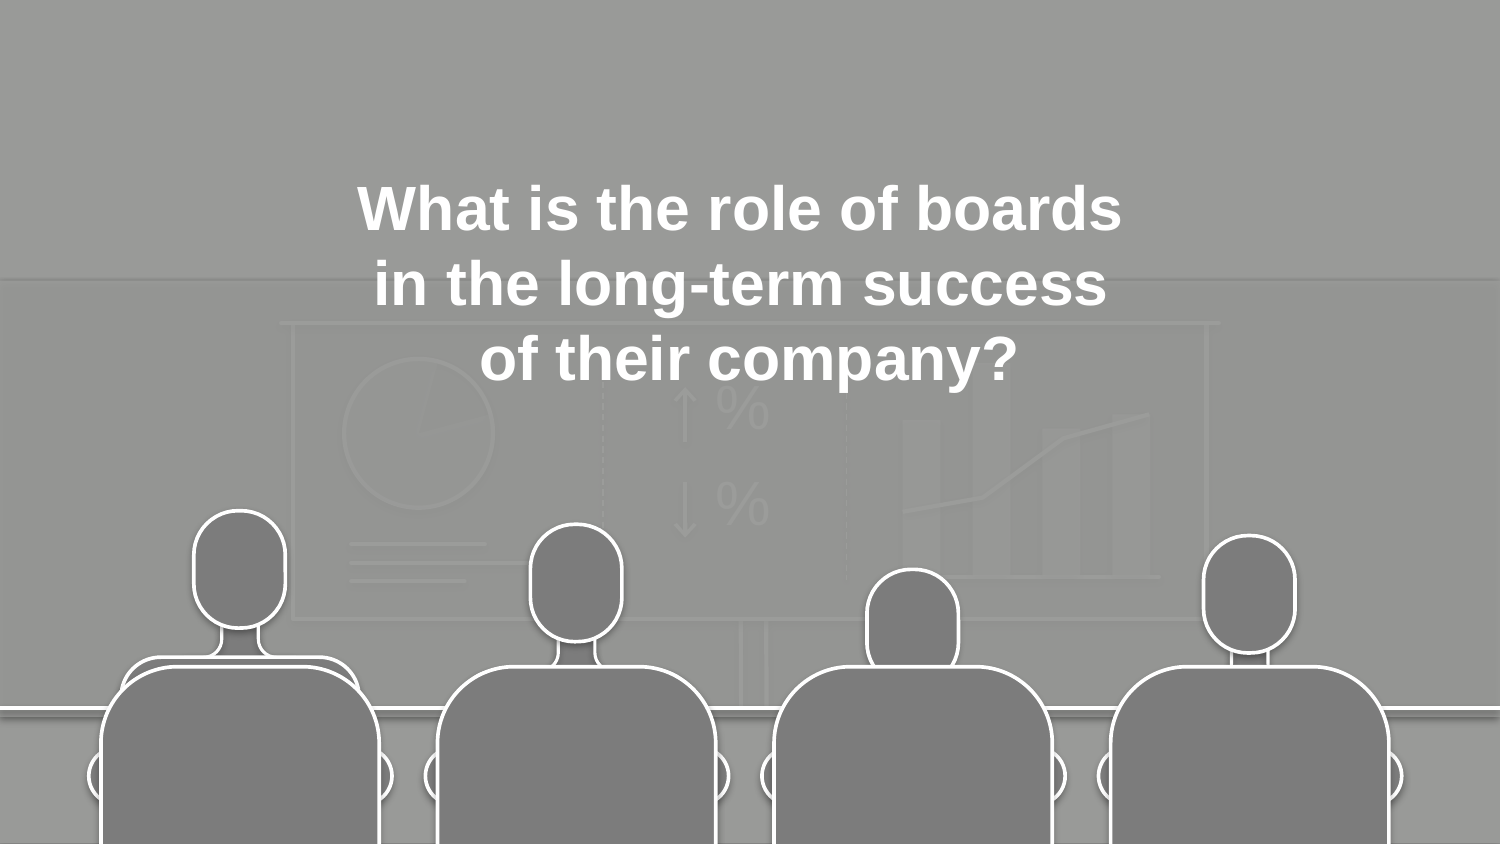

What is the role of boards
in the long-term success
of their company?

%
%